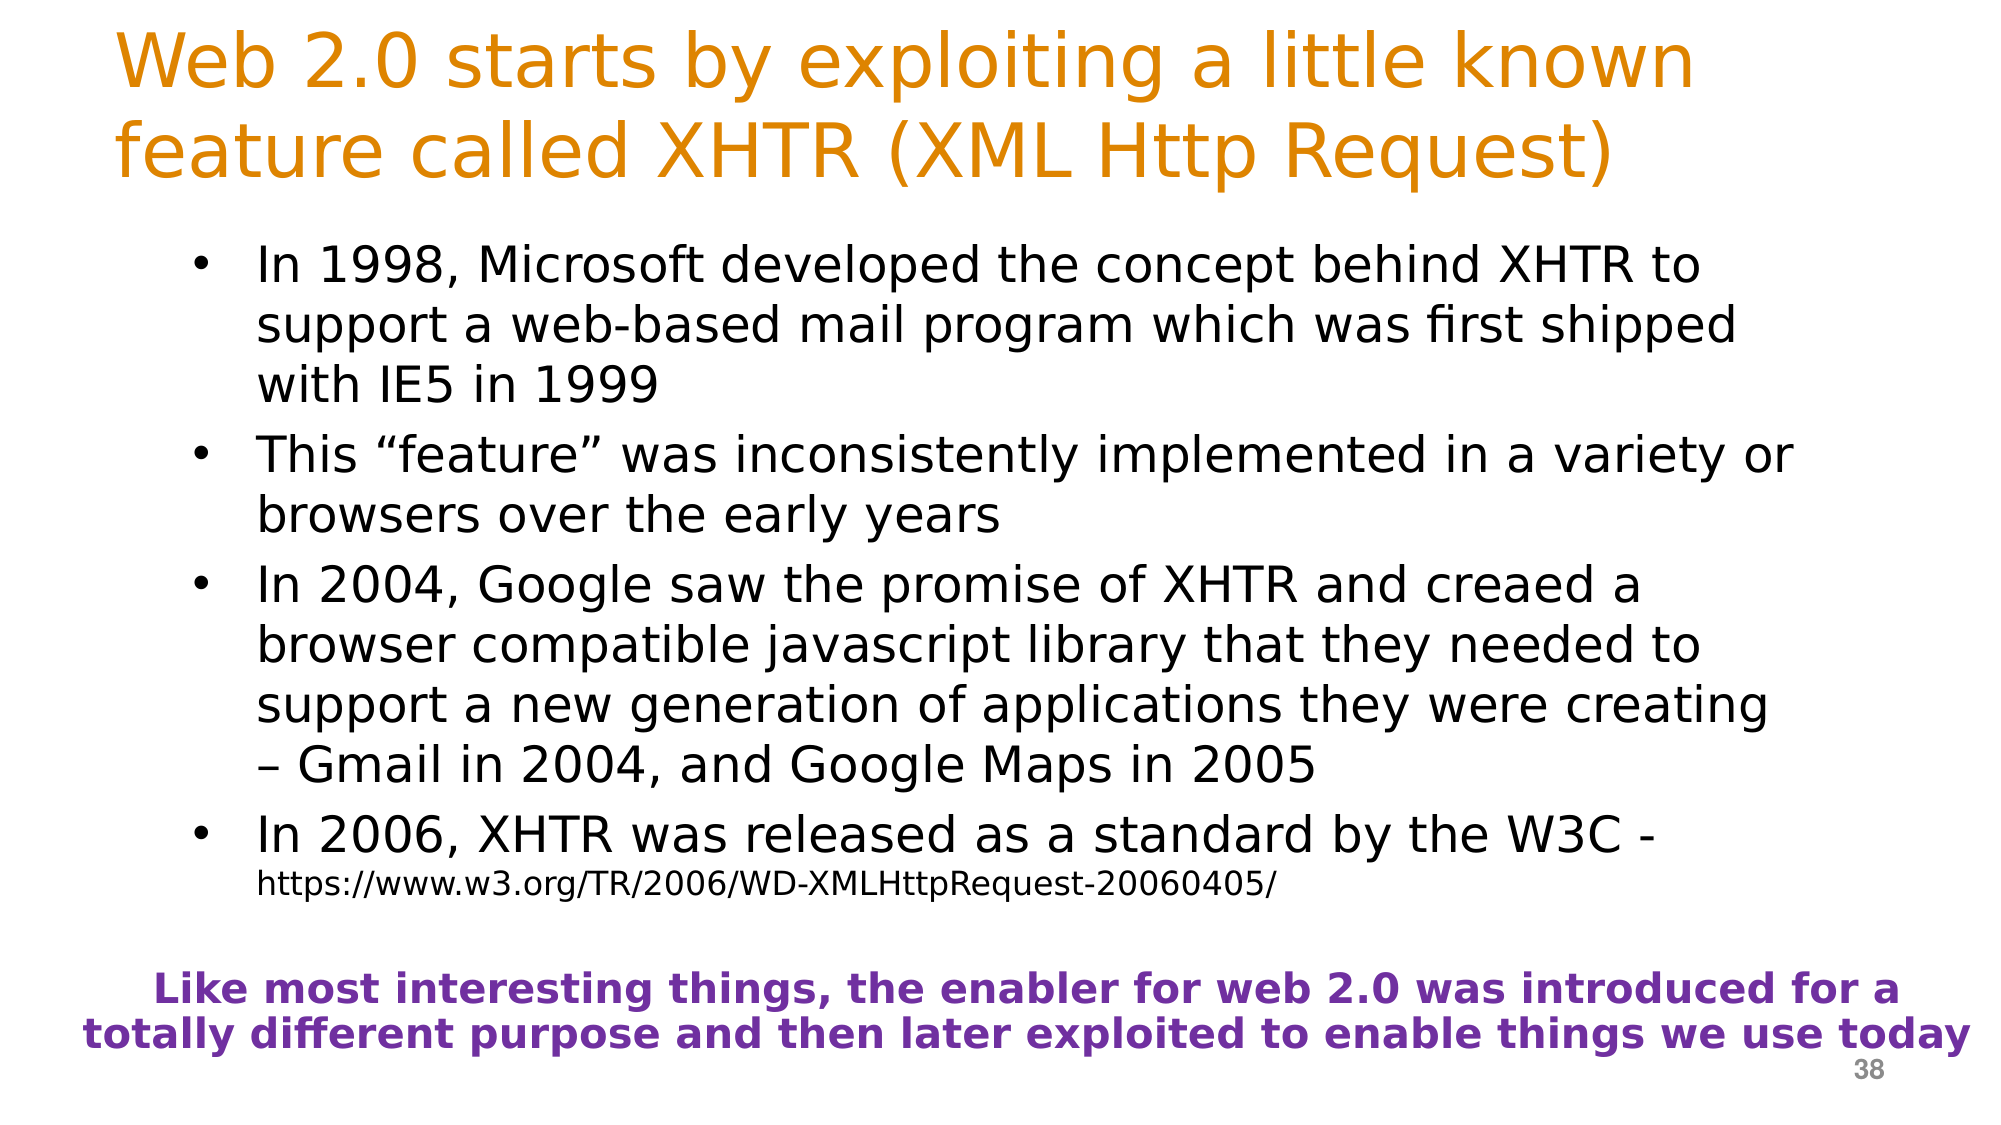

# Web 2.0 starts by exploiting a little known feature called XHTR (XML Http Request)
In 1998, Microsoft developed the concept behind XHTR to support a web-based mail program which was first shipped with IE5 in 1999
This “feature” was inconsistently implemented in a variety or browsers over the early years
In 2004, Google saw the promise of XHTR and creaed a browser compatible javascript library that they needed to support a new generation of applications they were creating – Gmail in 2004, and Google Maps in 2005
In 2006, XHTR was released as a standard by the W3C - https://www.w3.org/TR/2006/WD-XMLHttpRequest-20060405/

Like most interesting things, the enabler for web 2.0 was introduced for a totally different purpose and then later exploited to enable things we use today
38